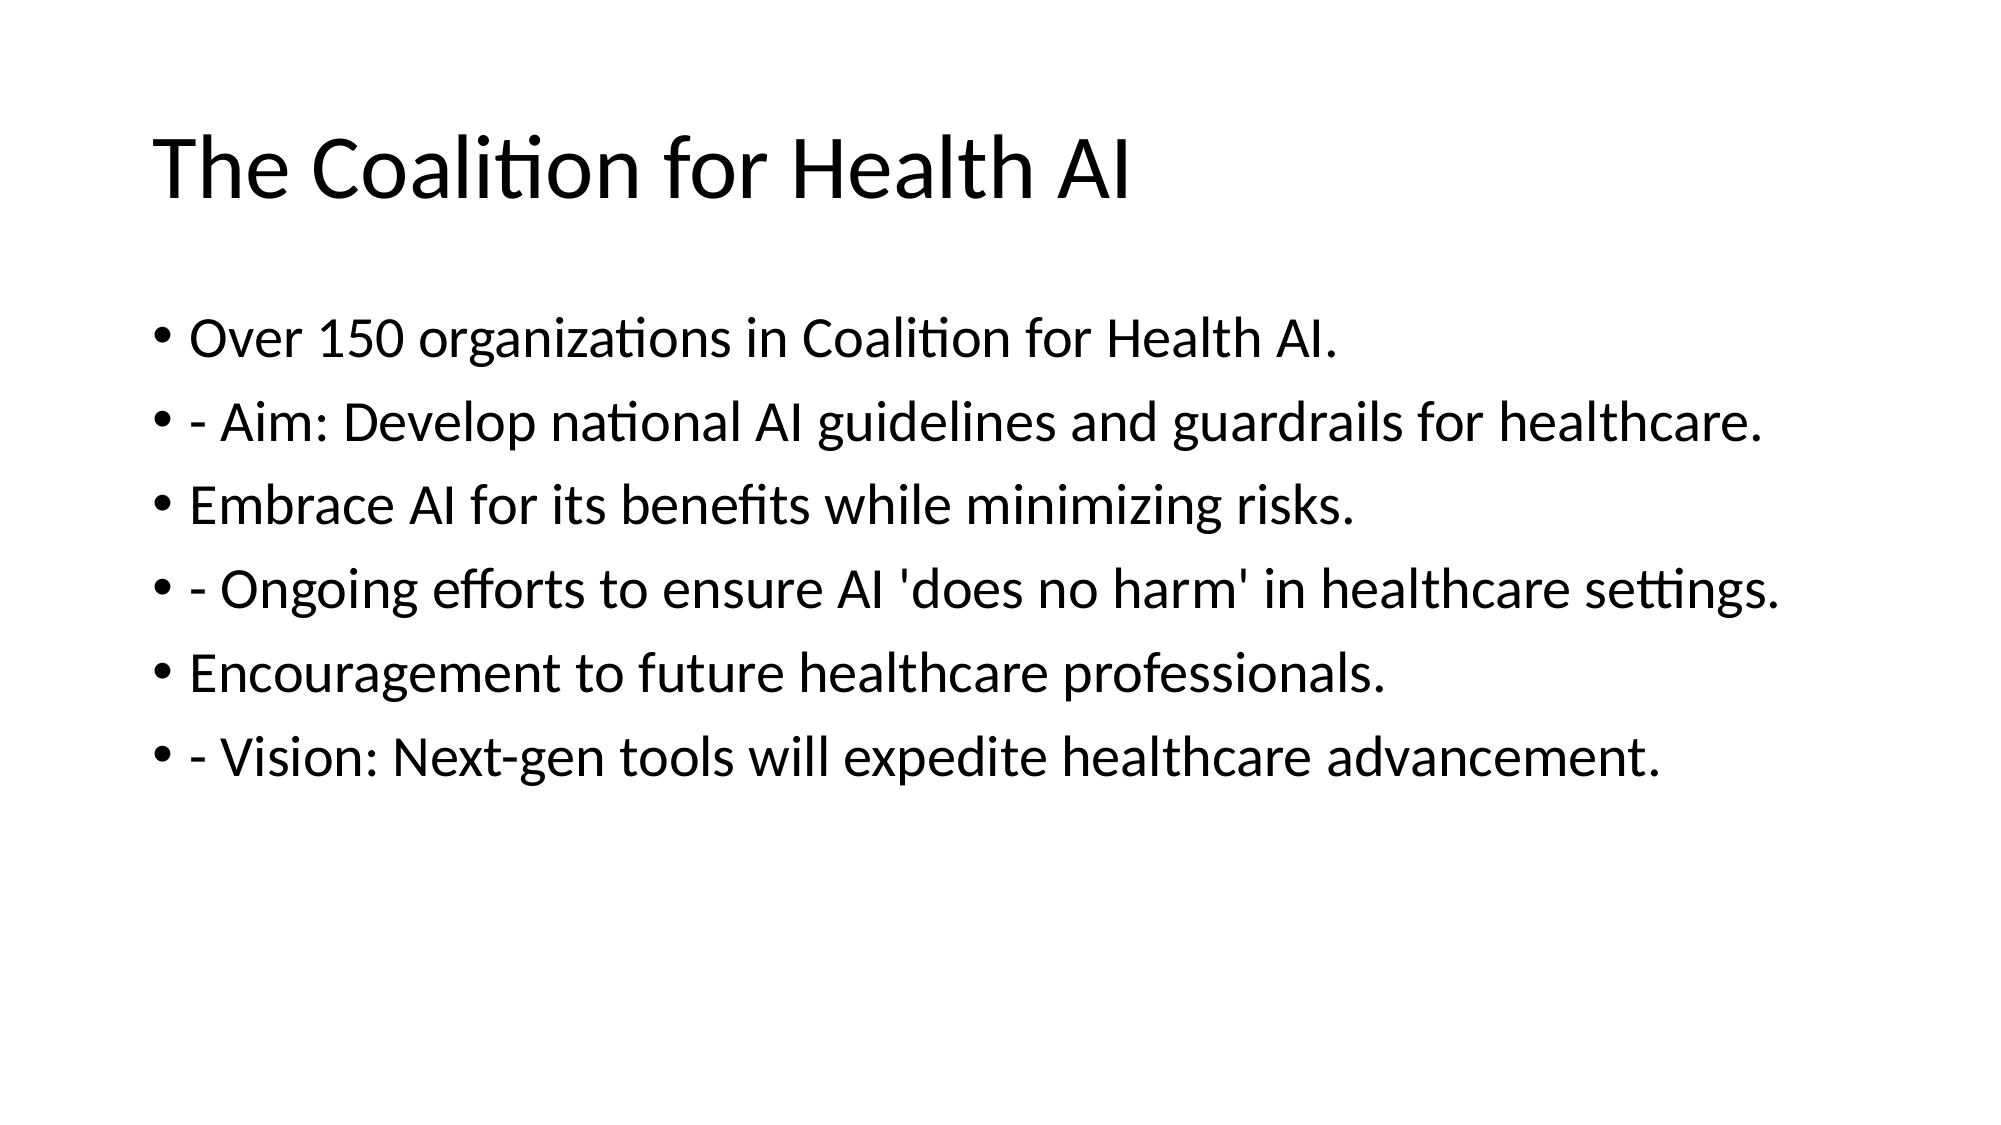

# The Coalition for Health AI
Over 150 organizations in Coalition for Health AI.
- Aim: Develop national AI guidelines and guardrails for healthcare.
Embrace AI for its benefits while minimizing risks.
- Ongoing efforts to ensure AI 'does no harm' in healthcare settings.
Encouragement to future healthcare professionals.
- Vision: Next-gen tools will expedite healthcare advancement.